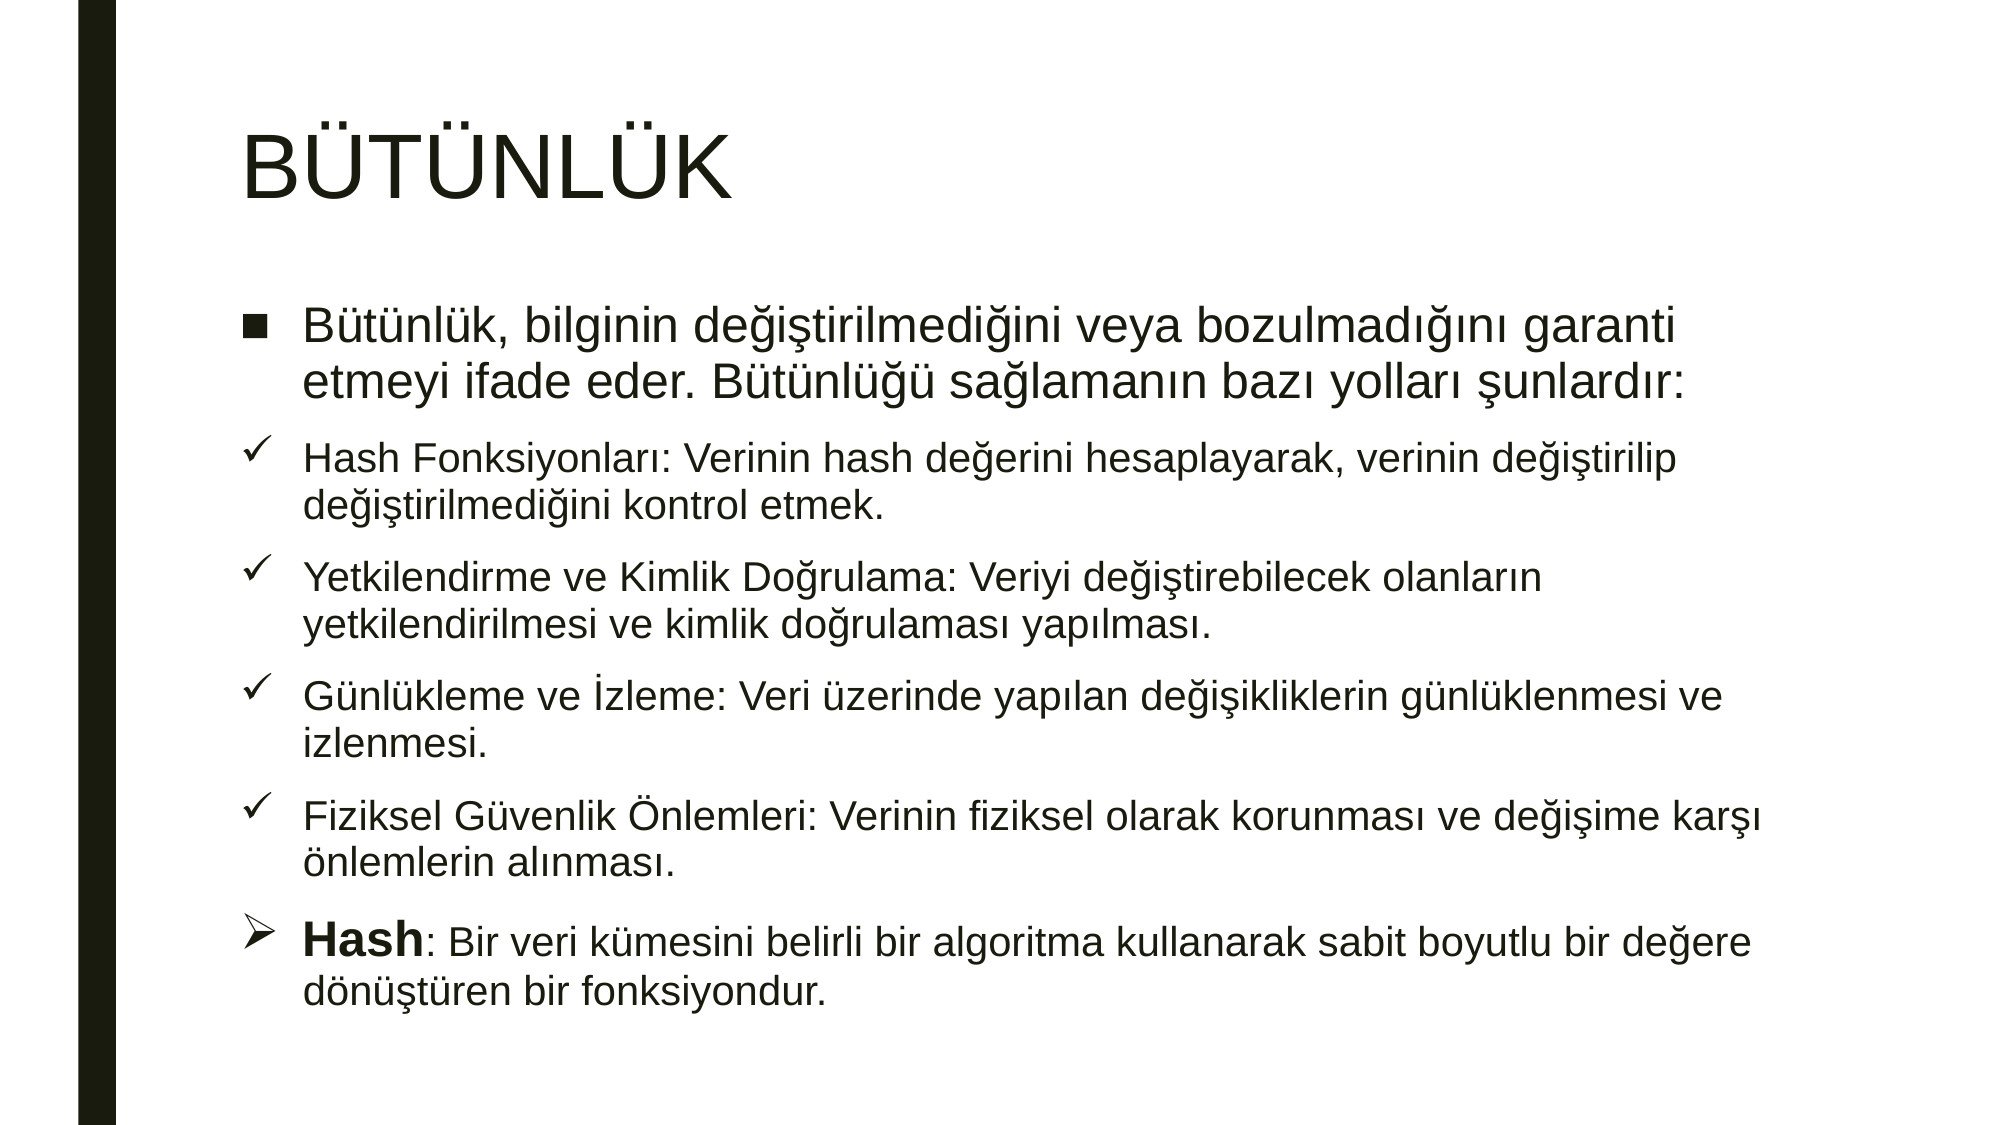

# BÜTÜNLÜK
Bütünlük, bilginin değiştirilmediğini veya bozulmadığını garanti etmeyi ifade eder. Bütünlüğü sağlamanın bazı yolları şunlardır:
Hash Fonksiyonları: Verinin hash değerini hesaplayarak, verinin değiştirilip değiştirilmediğini kontrol etmek.
Yetkilendirme ve Kimlik Doğrulama: Veriyi değiştirebilecek olanların yetkilendirilmesi ve kimlik doğrulaması yapılması.
Günlükleme ve İzleme: Veri üzerinde yapılan değişikliklerin günlüklenmesi ve izlenmesi.
Fiziksel Güvenlik Önlemleri: Verinin fiziksel olarak korunması ve değişime karşı önlemlerin alınması.
Hash: Bir veri kümesini belirli bir algoritma kullanarak sabit boyutlu bir değere dönüştüren bir fonksiyondur.